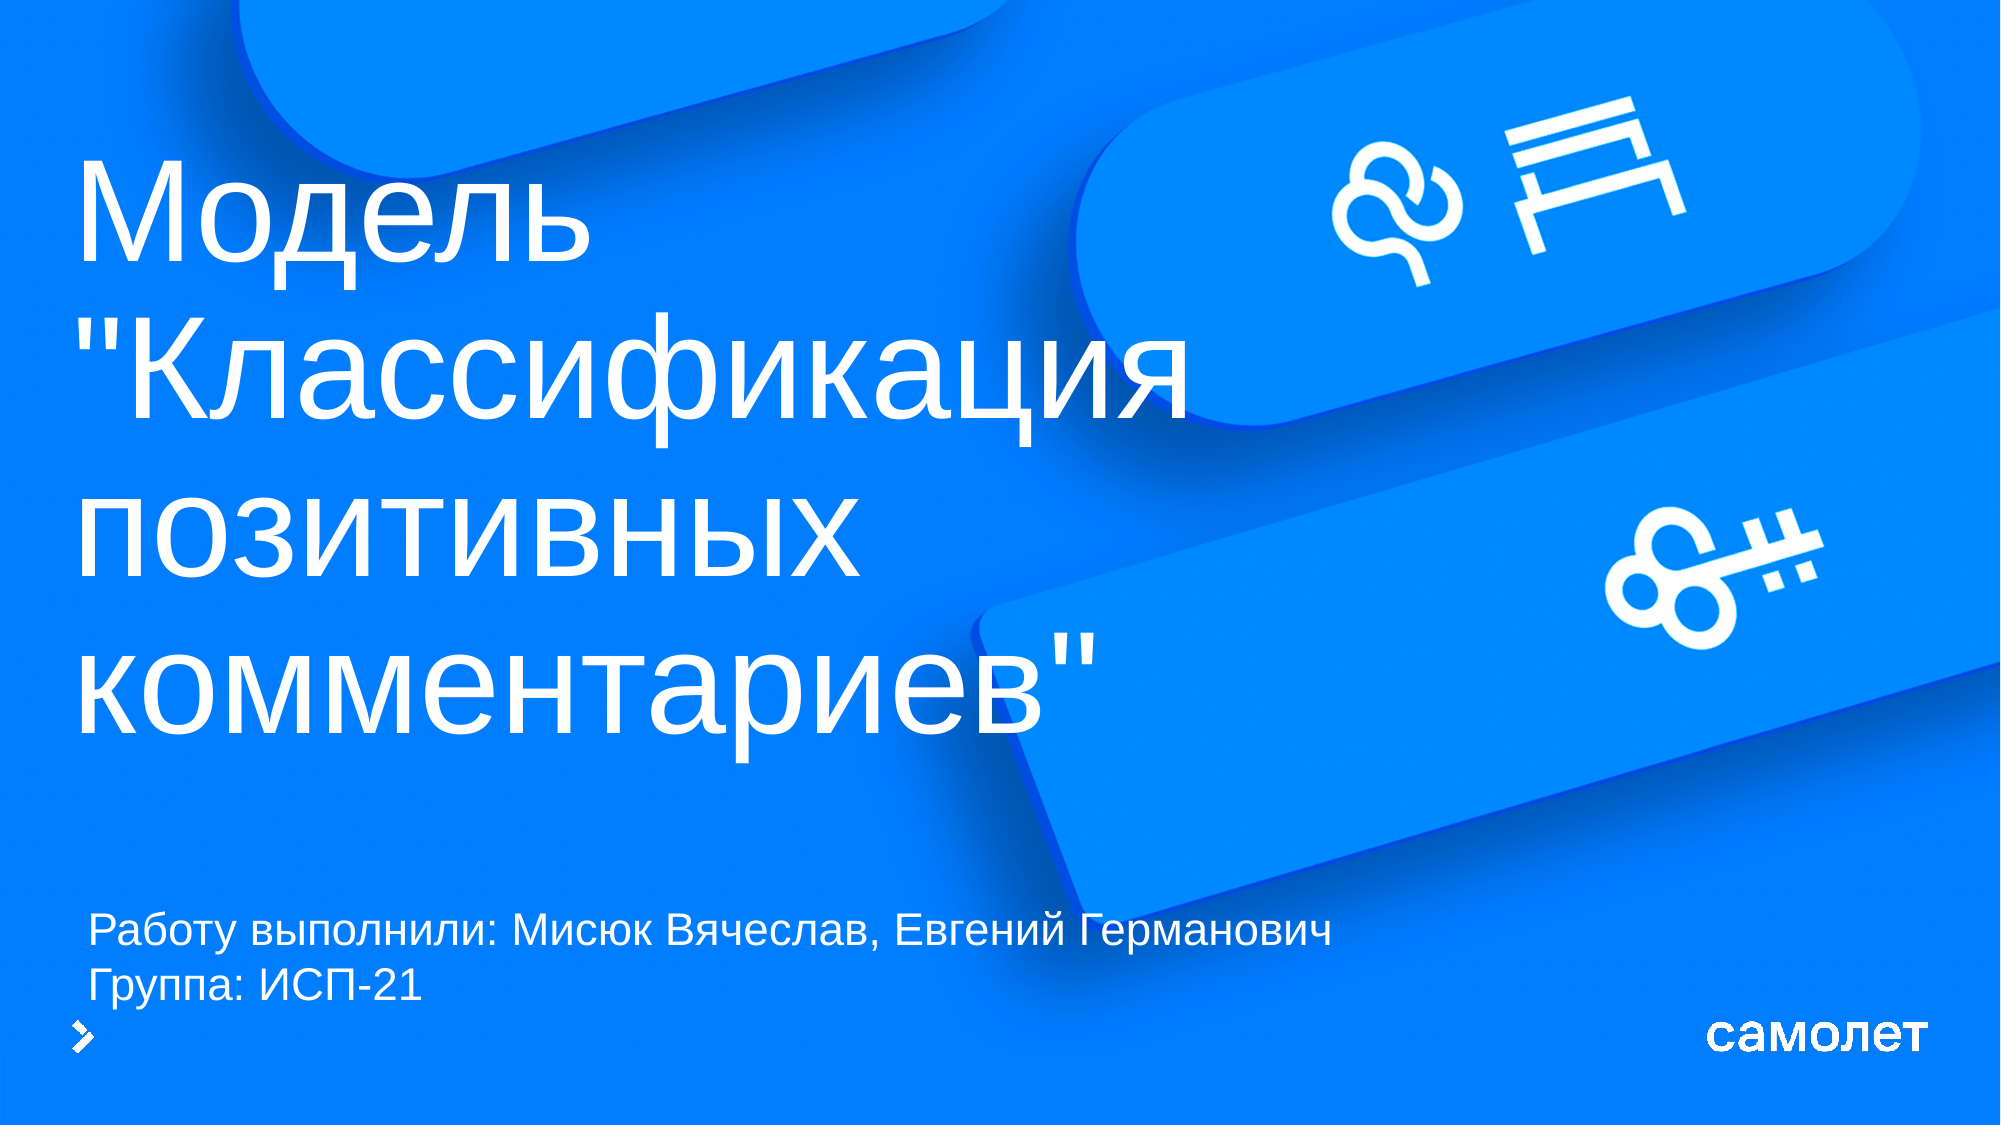

# Модель "Классификация позитивных комментариев"
Работу выполнили: Мисюк Вячеслав, Евгений Германович
Группа: ИСП-21